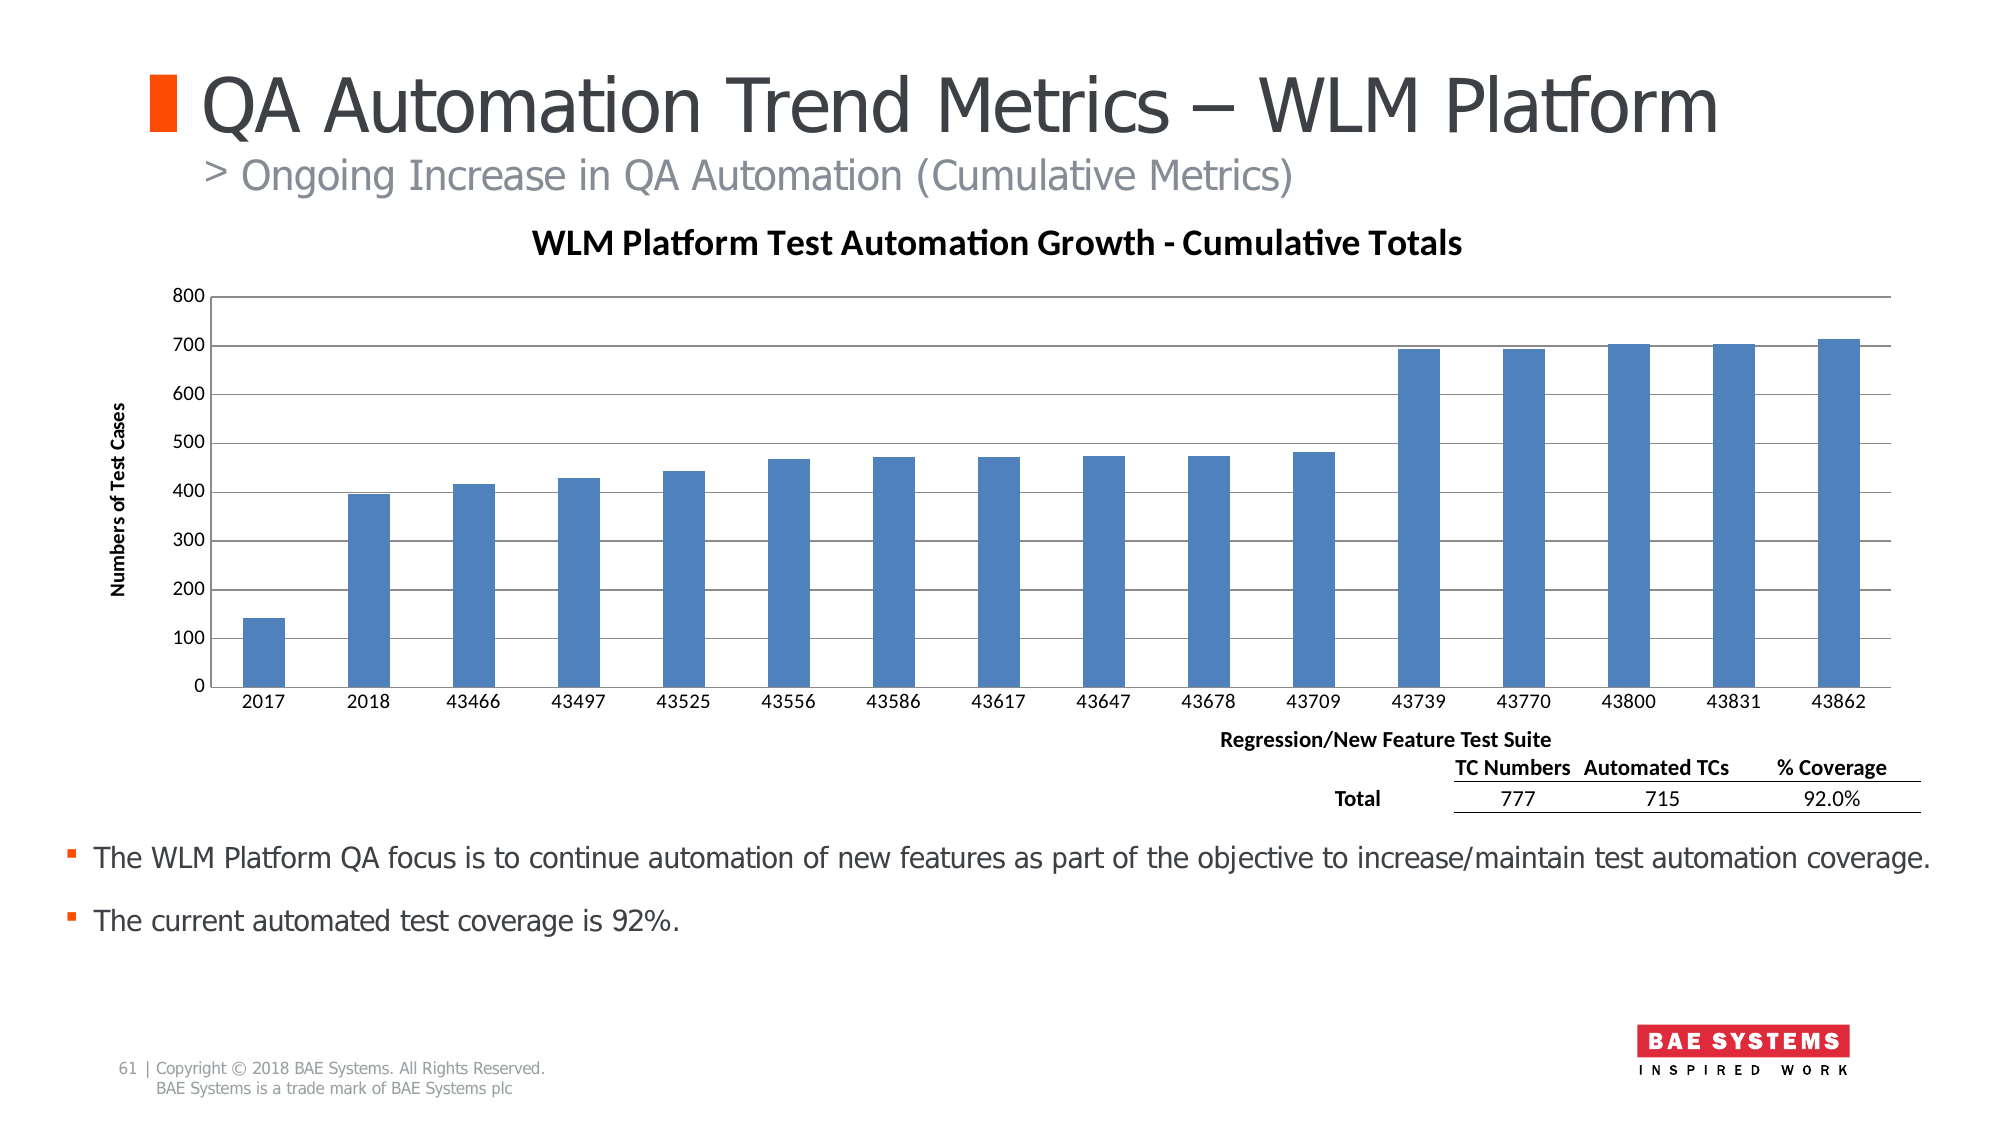

# QA Automation Trend Metrics – WLM Platform
Ongoing Increase in QA Automation (Cumulative Metrics)

### Chart: WLM Platform Test Automation Growth - Cumulative Totals

| Category | Total no. of Test Cases |
|---|---|
| 2017 | 142.0 |
| 2018 | 396.0 |
| 43466 | 416.0 |
| 43497 | 429.0 |
| 43525 | 444.0 |
| 43556 | 468.0 |
| 43586 | 472.0 |
| 43617 | 472.0 |
| 43647 | 475.0 |
| 43678 | 475.0 |
| 43709 | 482.0 |
| 43739 | 693.0 |
| 43770 | 693.0 |
| 43800 | 704.0 |
| 43831 | 704.0 |
| 43862 | 715.0 |
| Regression/New Feature Test Suite |  |  |  |  |
| --- | --- | --- | --- | --- |
|  |  | TC Numbers | Automated TCs | % Coverage |
|  | Total | 777 | 715 | 92.0% |
The WLM Platform QA focus is to continue automation of new features as part of the objective to increase/maintain test automation coverage.
The current automated test coverage is 92%.